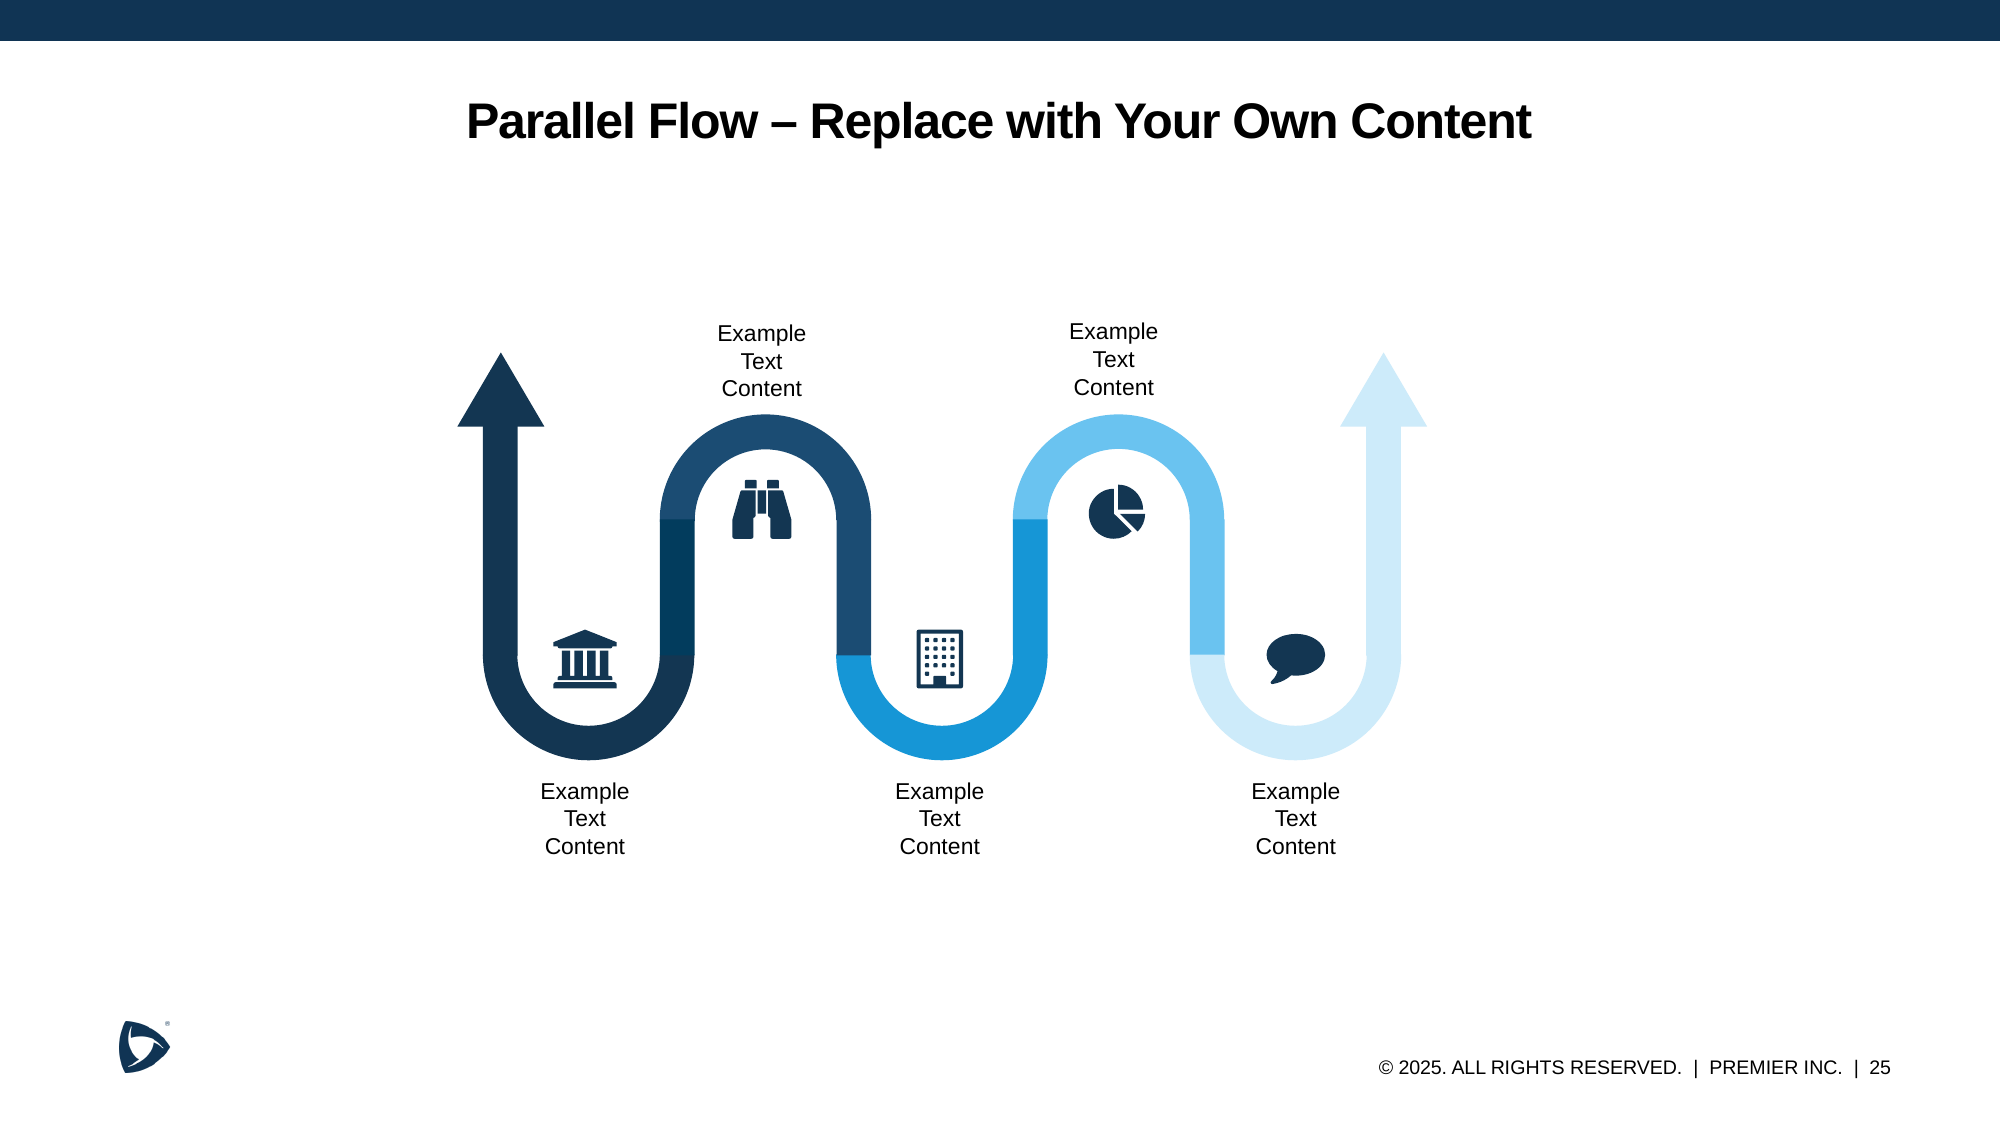

# Parallel Flow – Replace with Your Own Content

Example Text Content
Example Text Content

Example Text Content
Example Text Content
Example Text Content
01
Example text
Example Text

02
03
Example Text
Example Text